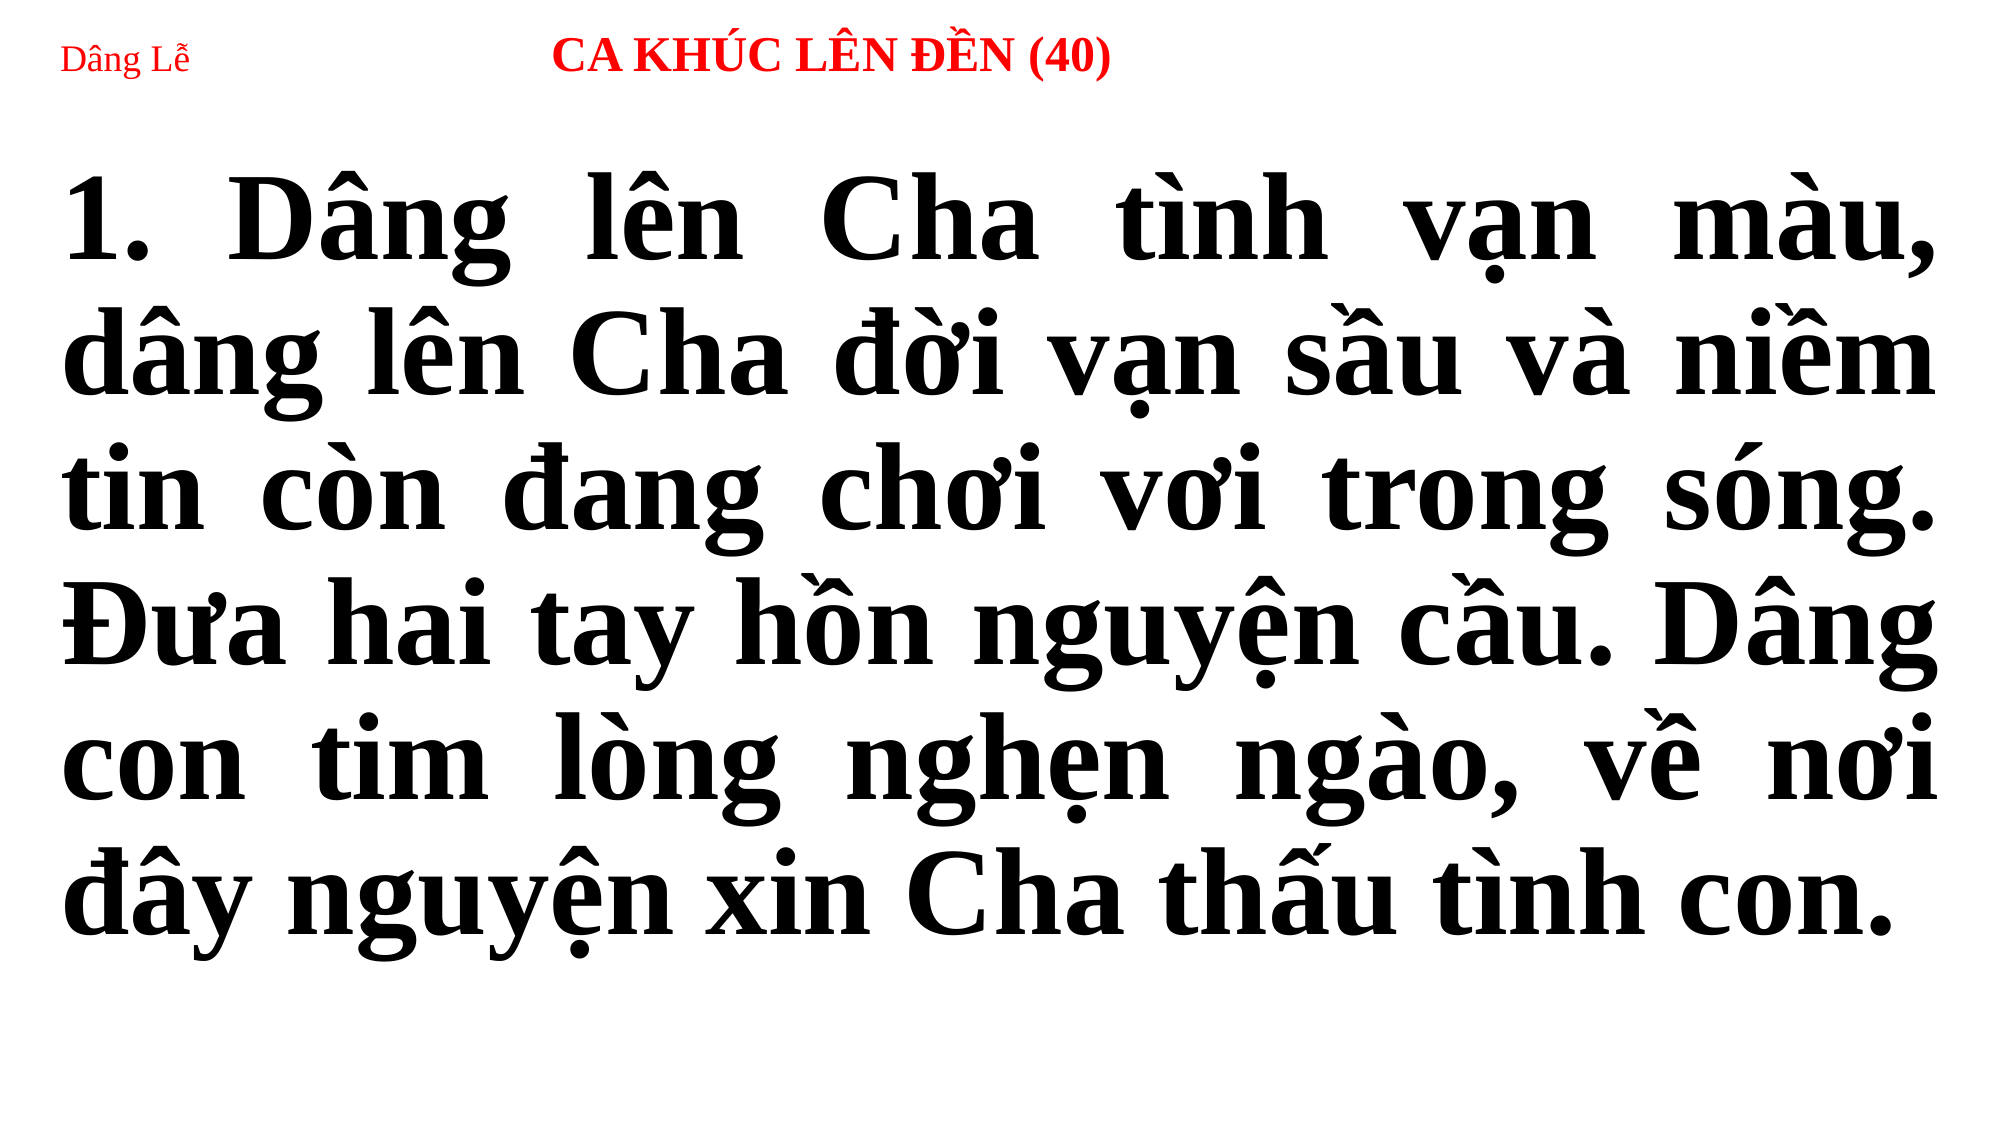

# Dâng Lễ                                      CA KHÚC LÊN ĐỀN (40)
1. Dâng lên Cha tình vạn màu, dâng lên Cha đời vạn sầu và niềm tin còn đang chơi vơi trong sóng. Đưa hai tay hồn nguyện cầu. Dâng con tim lòng nghẹn ngào, về nơi đây nguyện xin Cha thấu tình con.